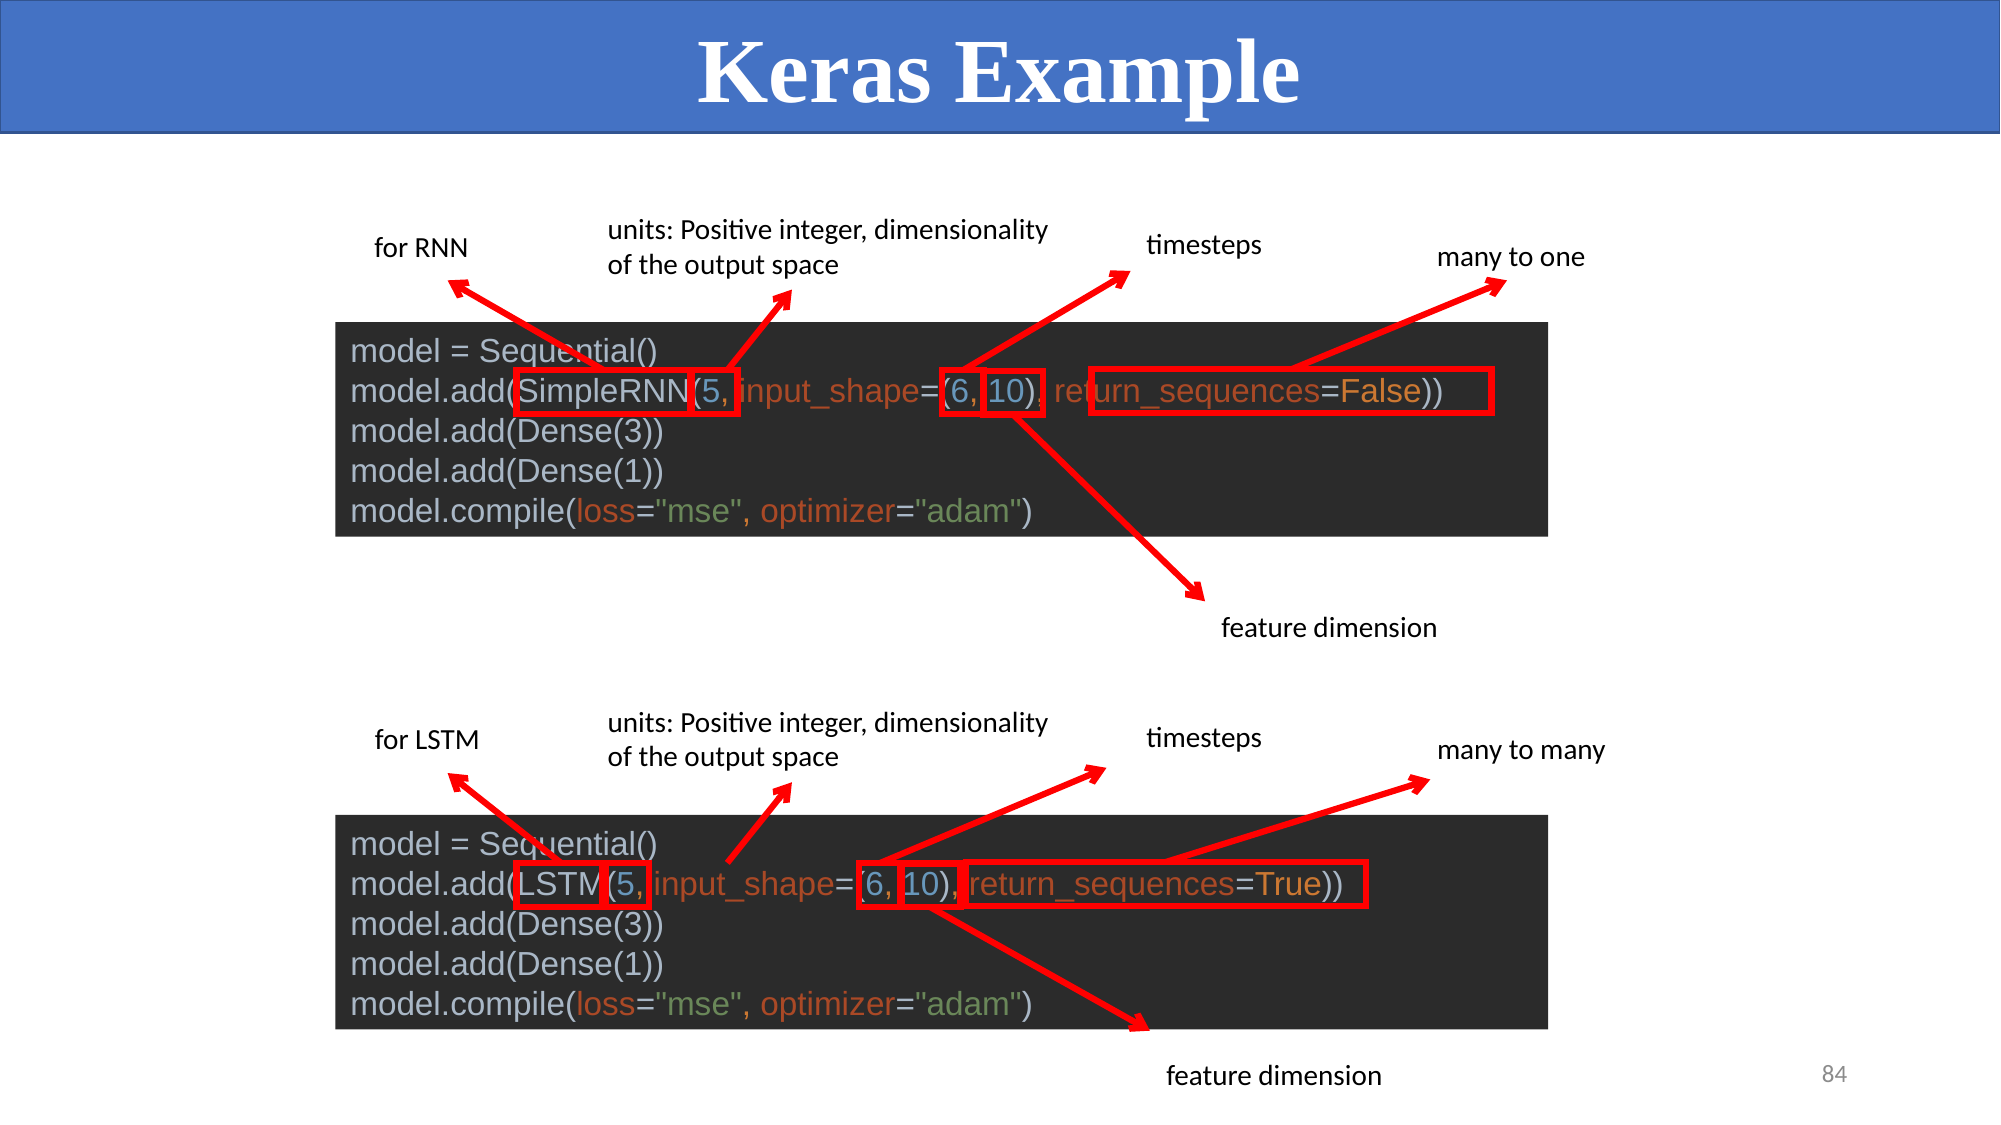

Keras Example
units: Positive integer, dimensionality of the output space
timesteps
for RNN
many to one
model = Sequential()
model.add(SimpleRNN(5, input_shape=(6, 10), return_sequences=False))
model.add(Dense(3))
model.add(Dense(1))
model.compile(loss="mse", optimizer="adam")

feature dimension
units: Positive integer, dimensionality of the output space
timesteps
for LSTM
many to many
model = Sequential()
model.add(LSTM(5, input_shape=(6, 10), return_sequences=True))
model.add(Dense(3))
model.add(Dense(1))
model.compile(loss="mse", optimizer="adam")

84
feature dimension